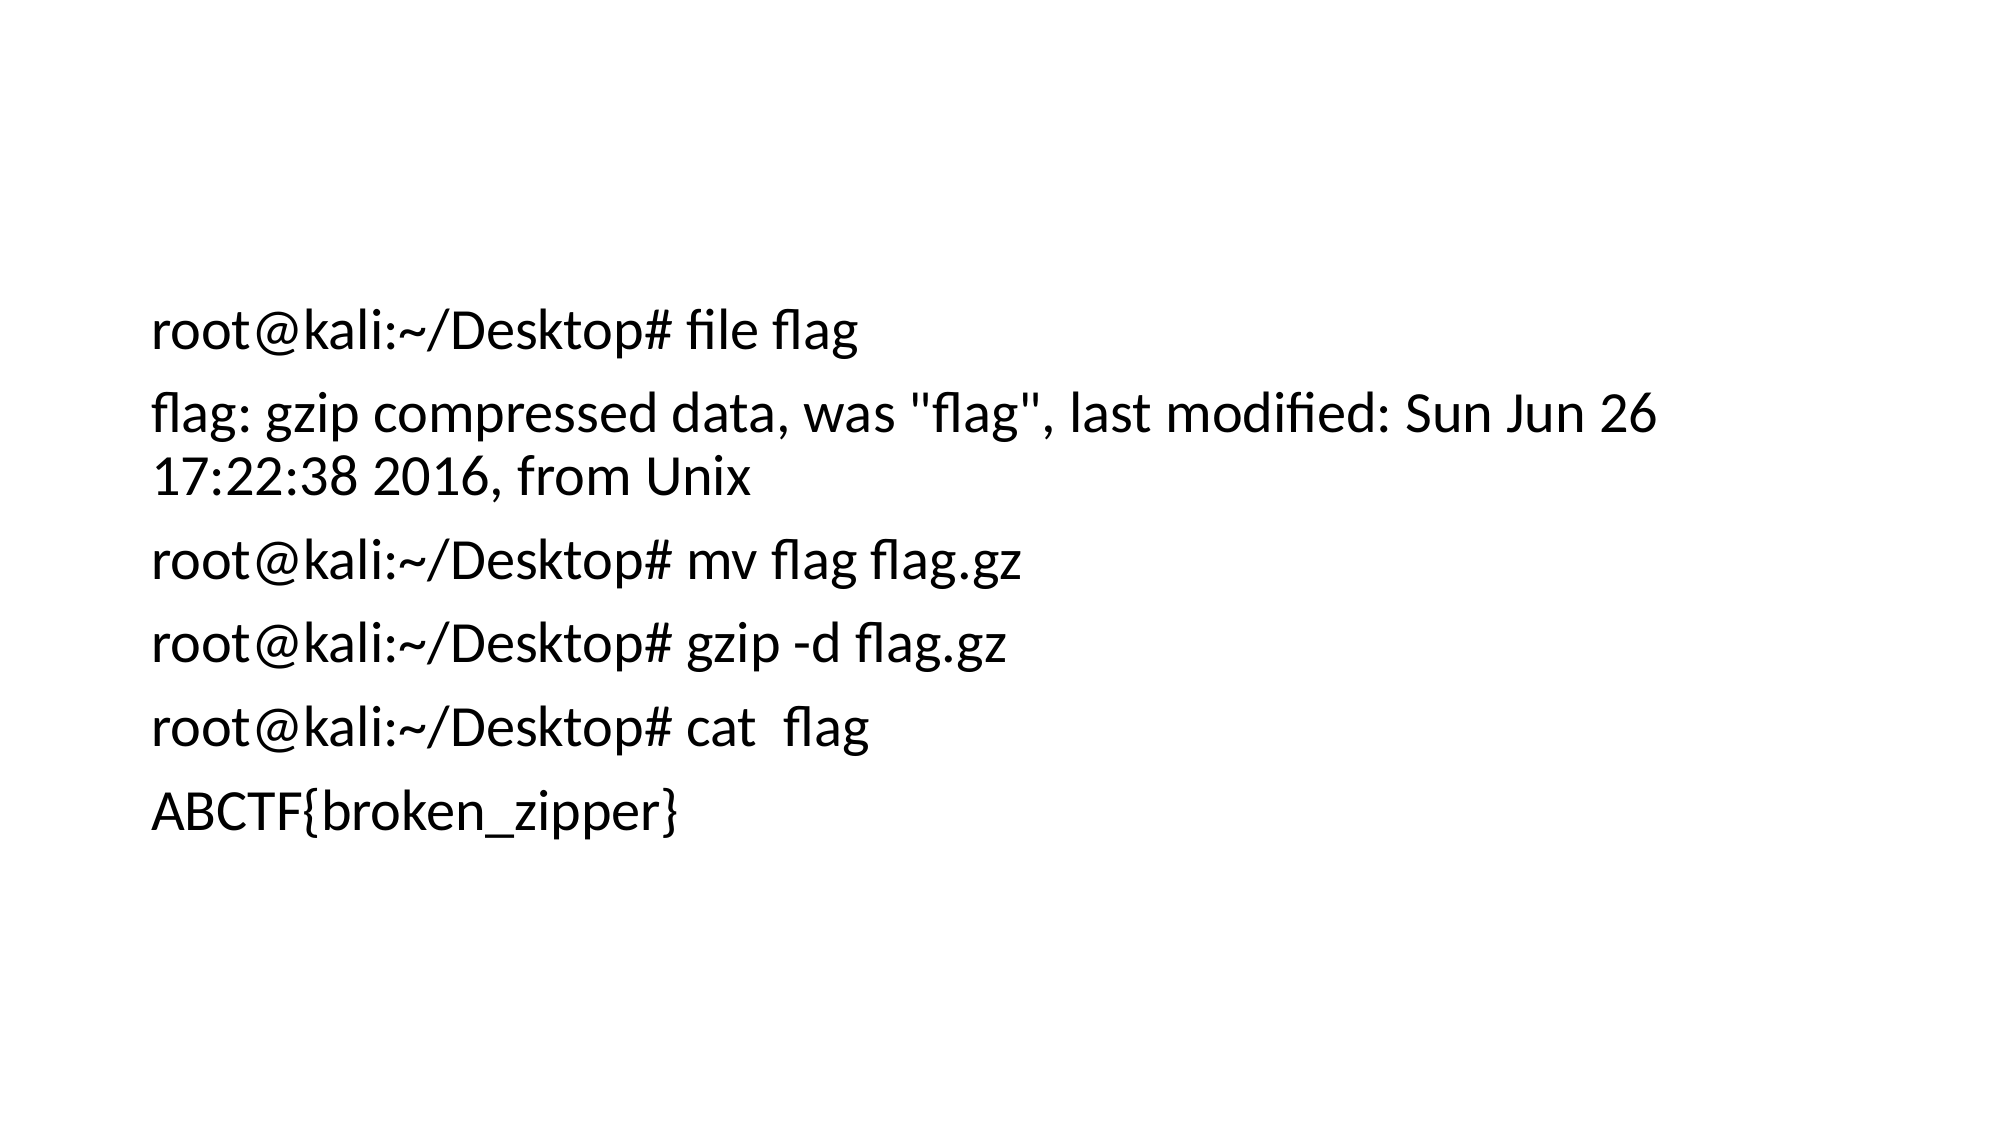

root@kali:~/Desktop# file flag
flag: gzip compressed data, was "flag", last modified: Sun Jun 26 17:22:38 2016, from Unix
root@kali:~/Desktop# mv flag flag.gz
root@kali:~/Desktop# gzip -d flag.gz
root@kali:~/Desktop# cat  flag
ABCTF{broken_zipper}